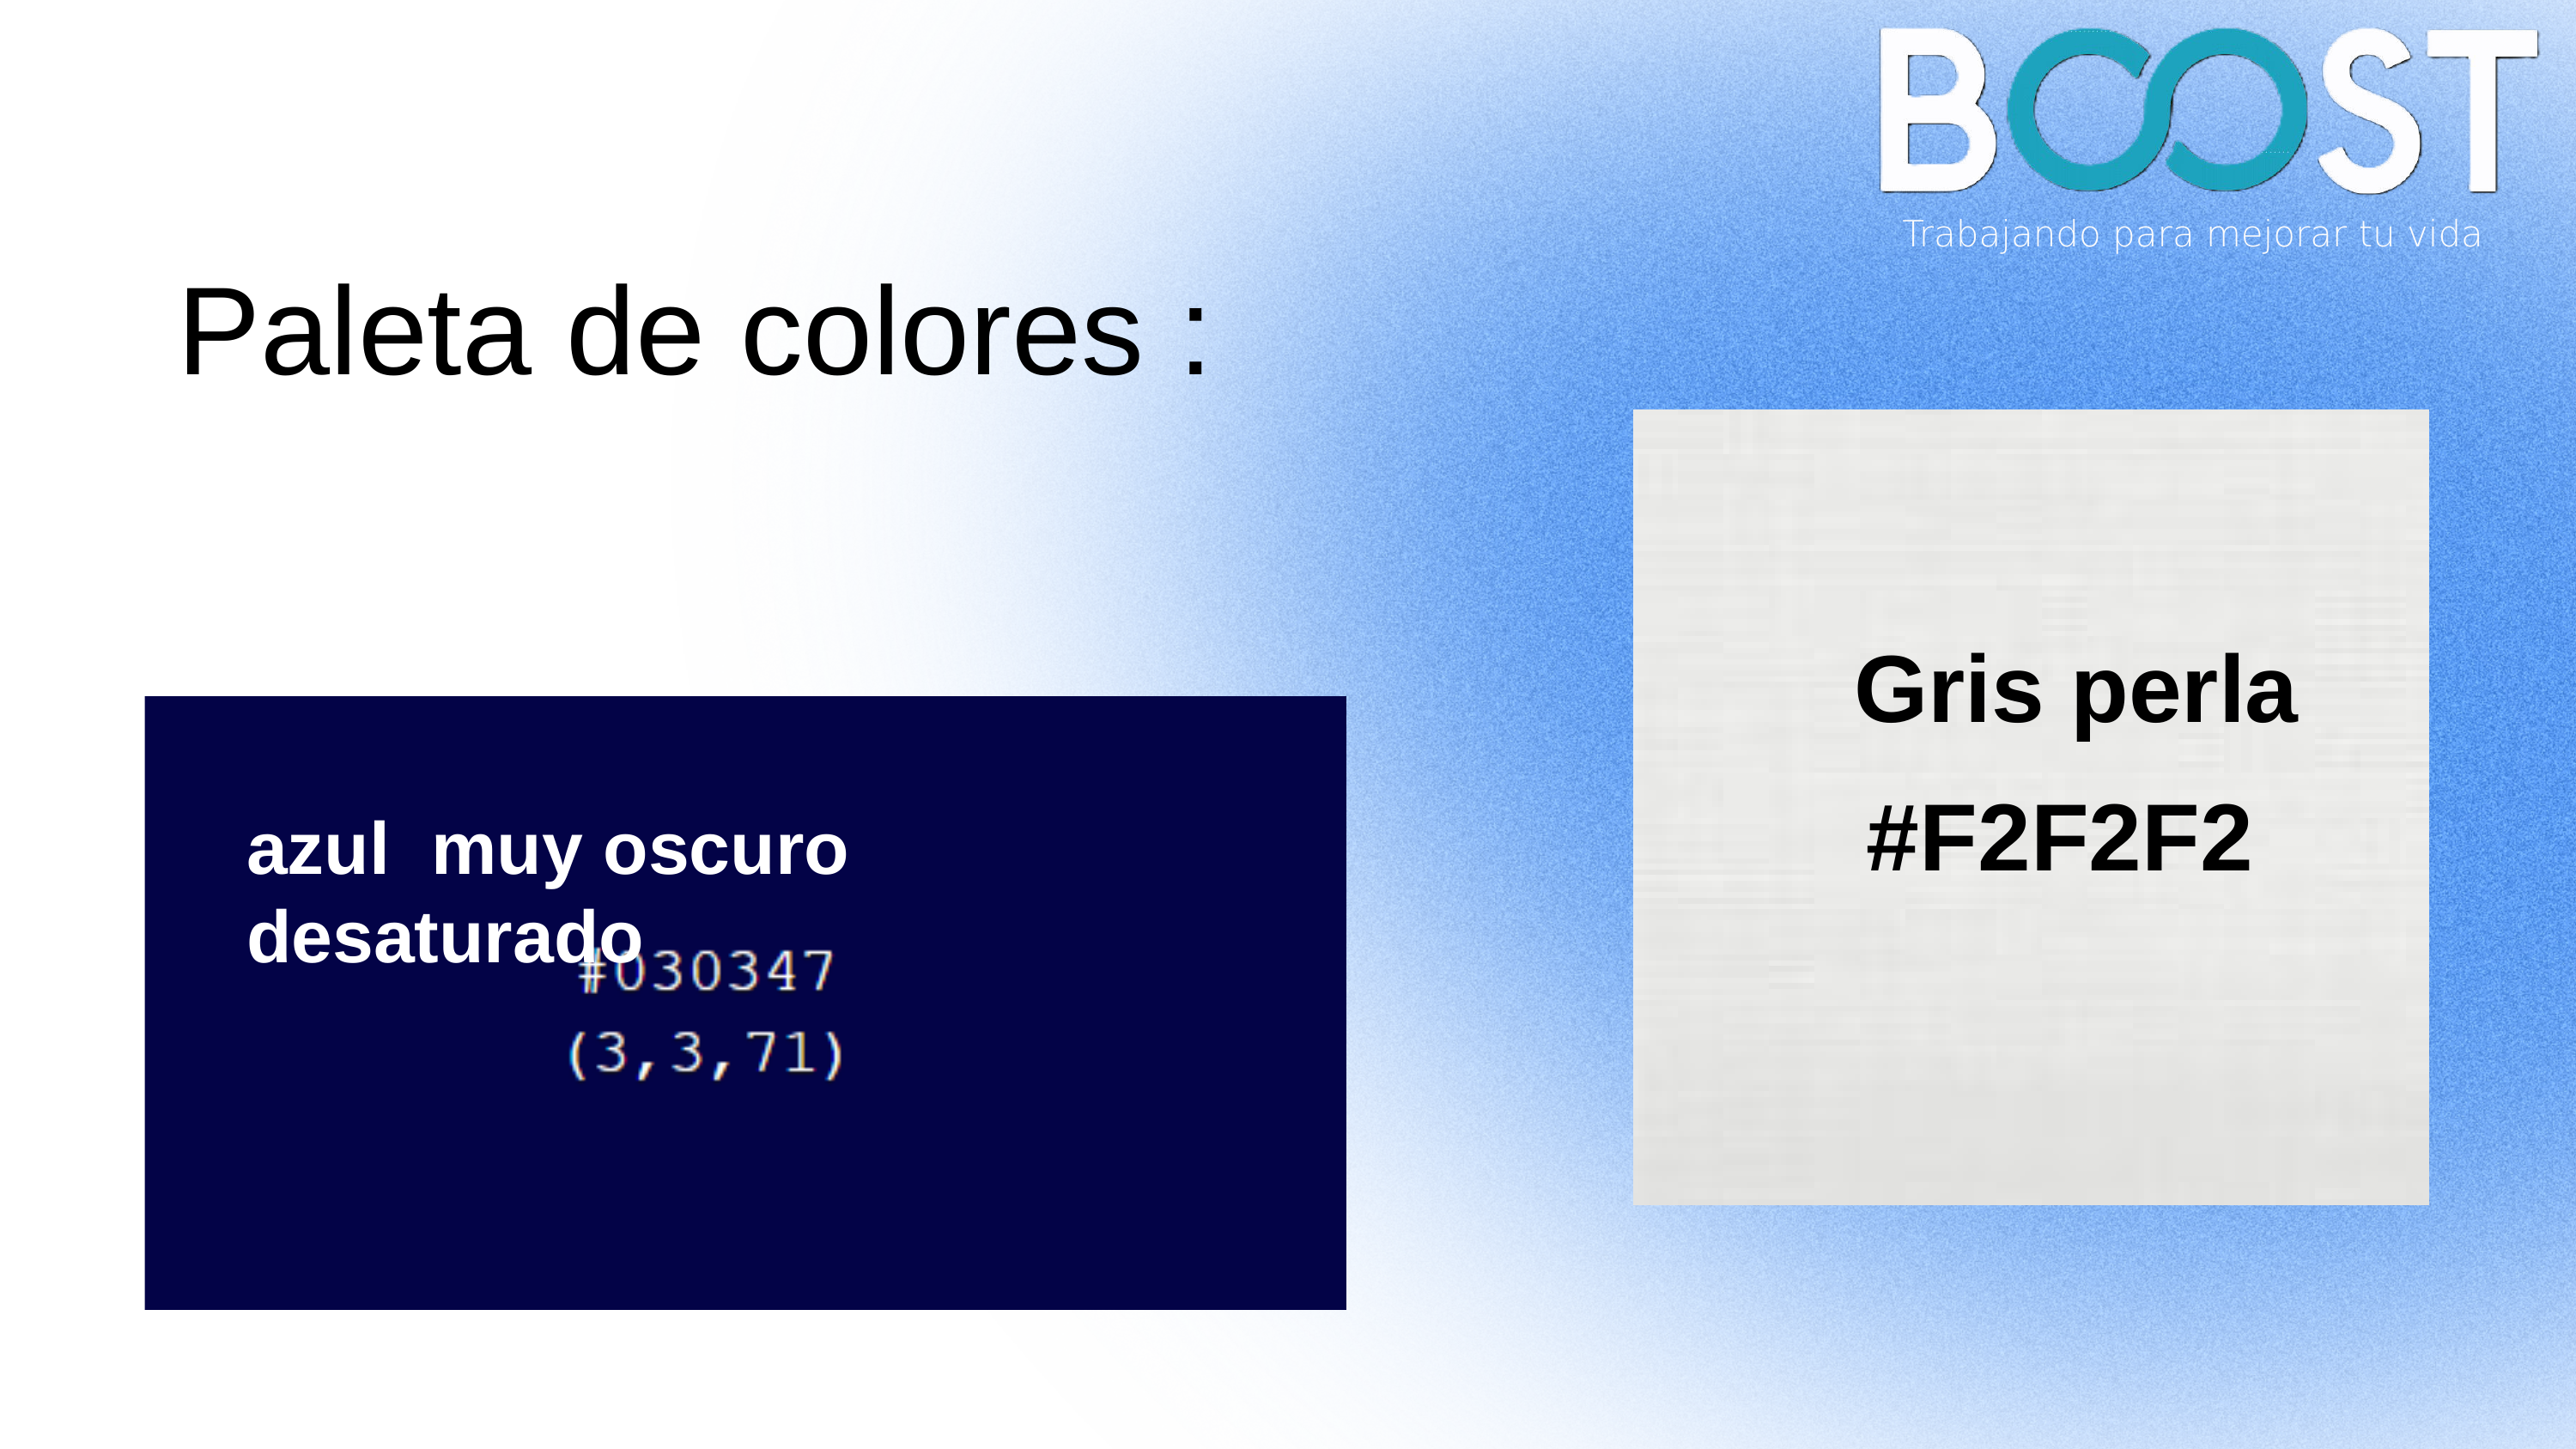

Trabajando para mejorar tu vida
Paleta de colores :

Gris perla
#F2F2F2

azul  muy oscuro desaturado